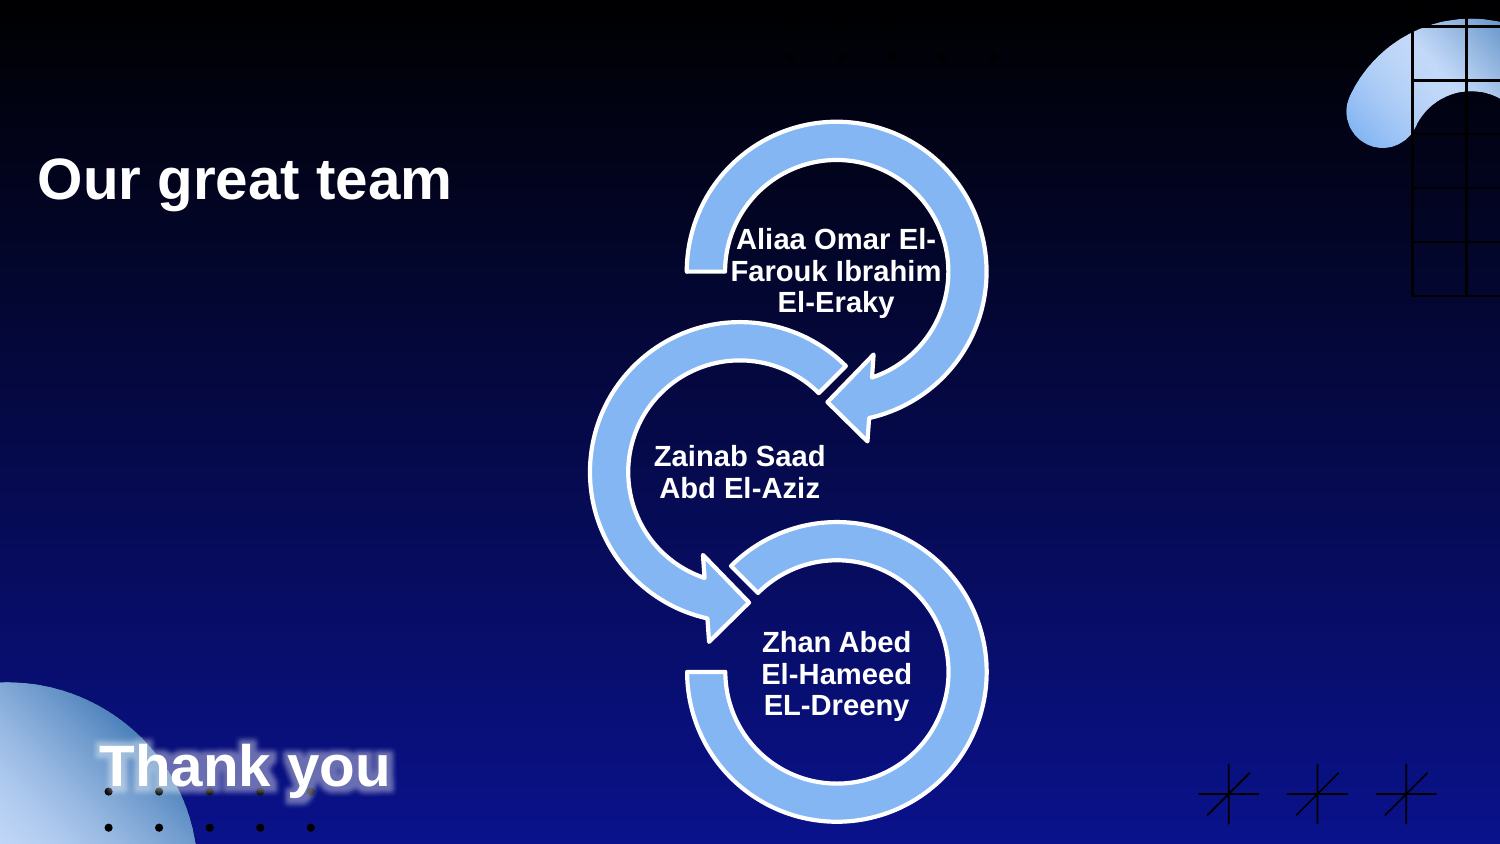

Aliaa Omar El-Farouk Ibrahim El-Eraky
Zainab Saad Abd El-Aziz
Zhan Abed El-Hameed EL-Dreeny
# Our great team
Thank you